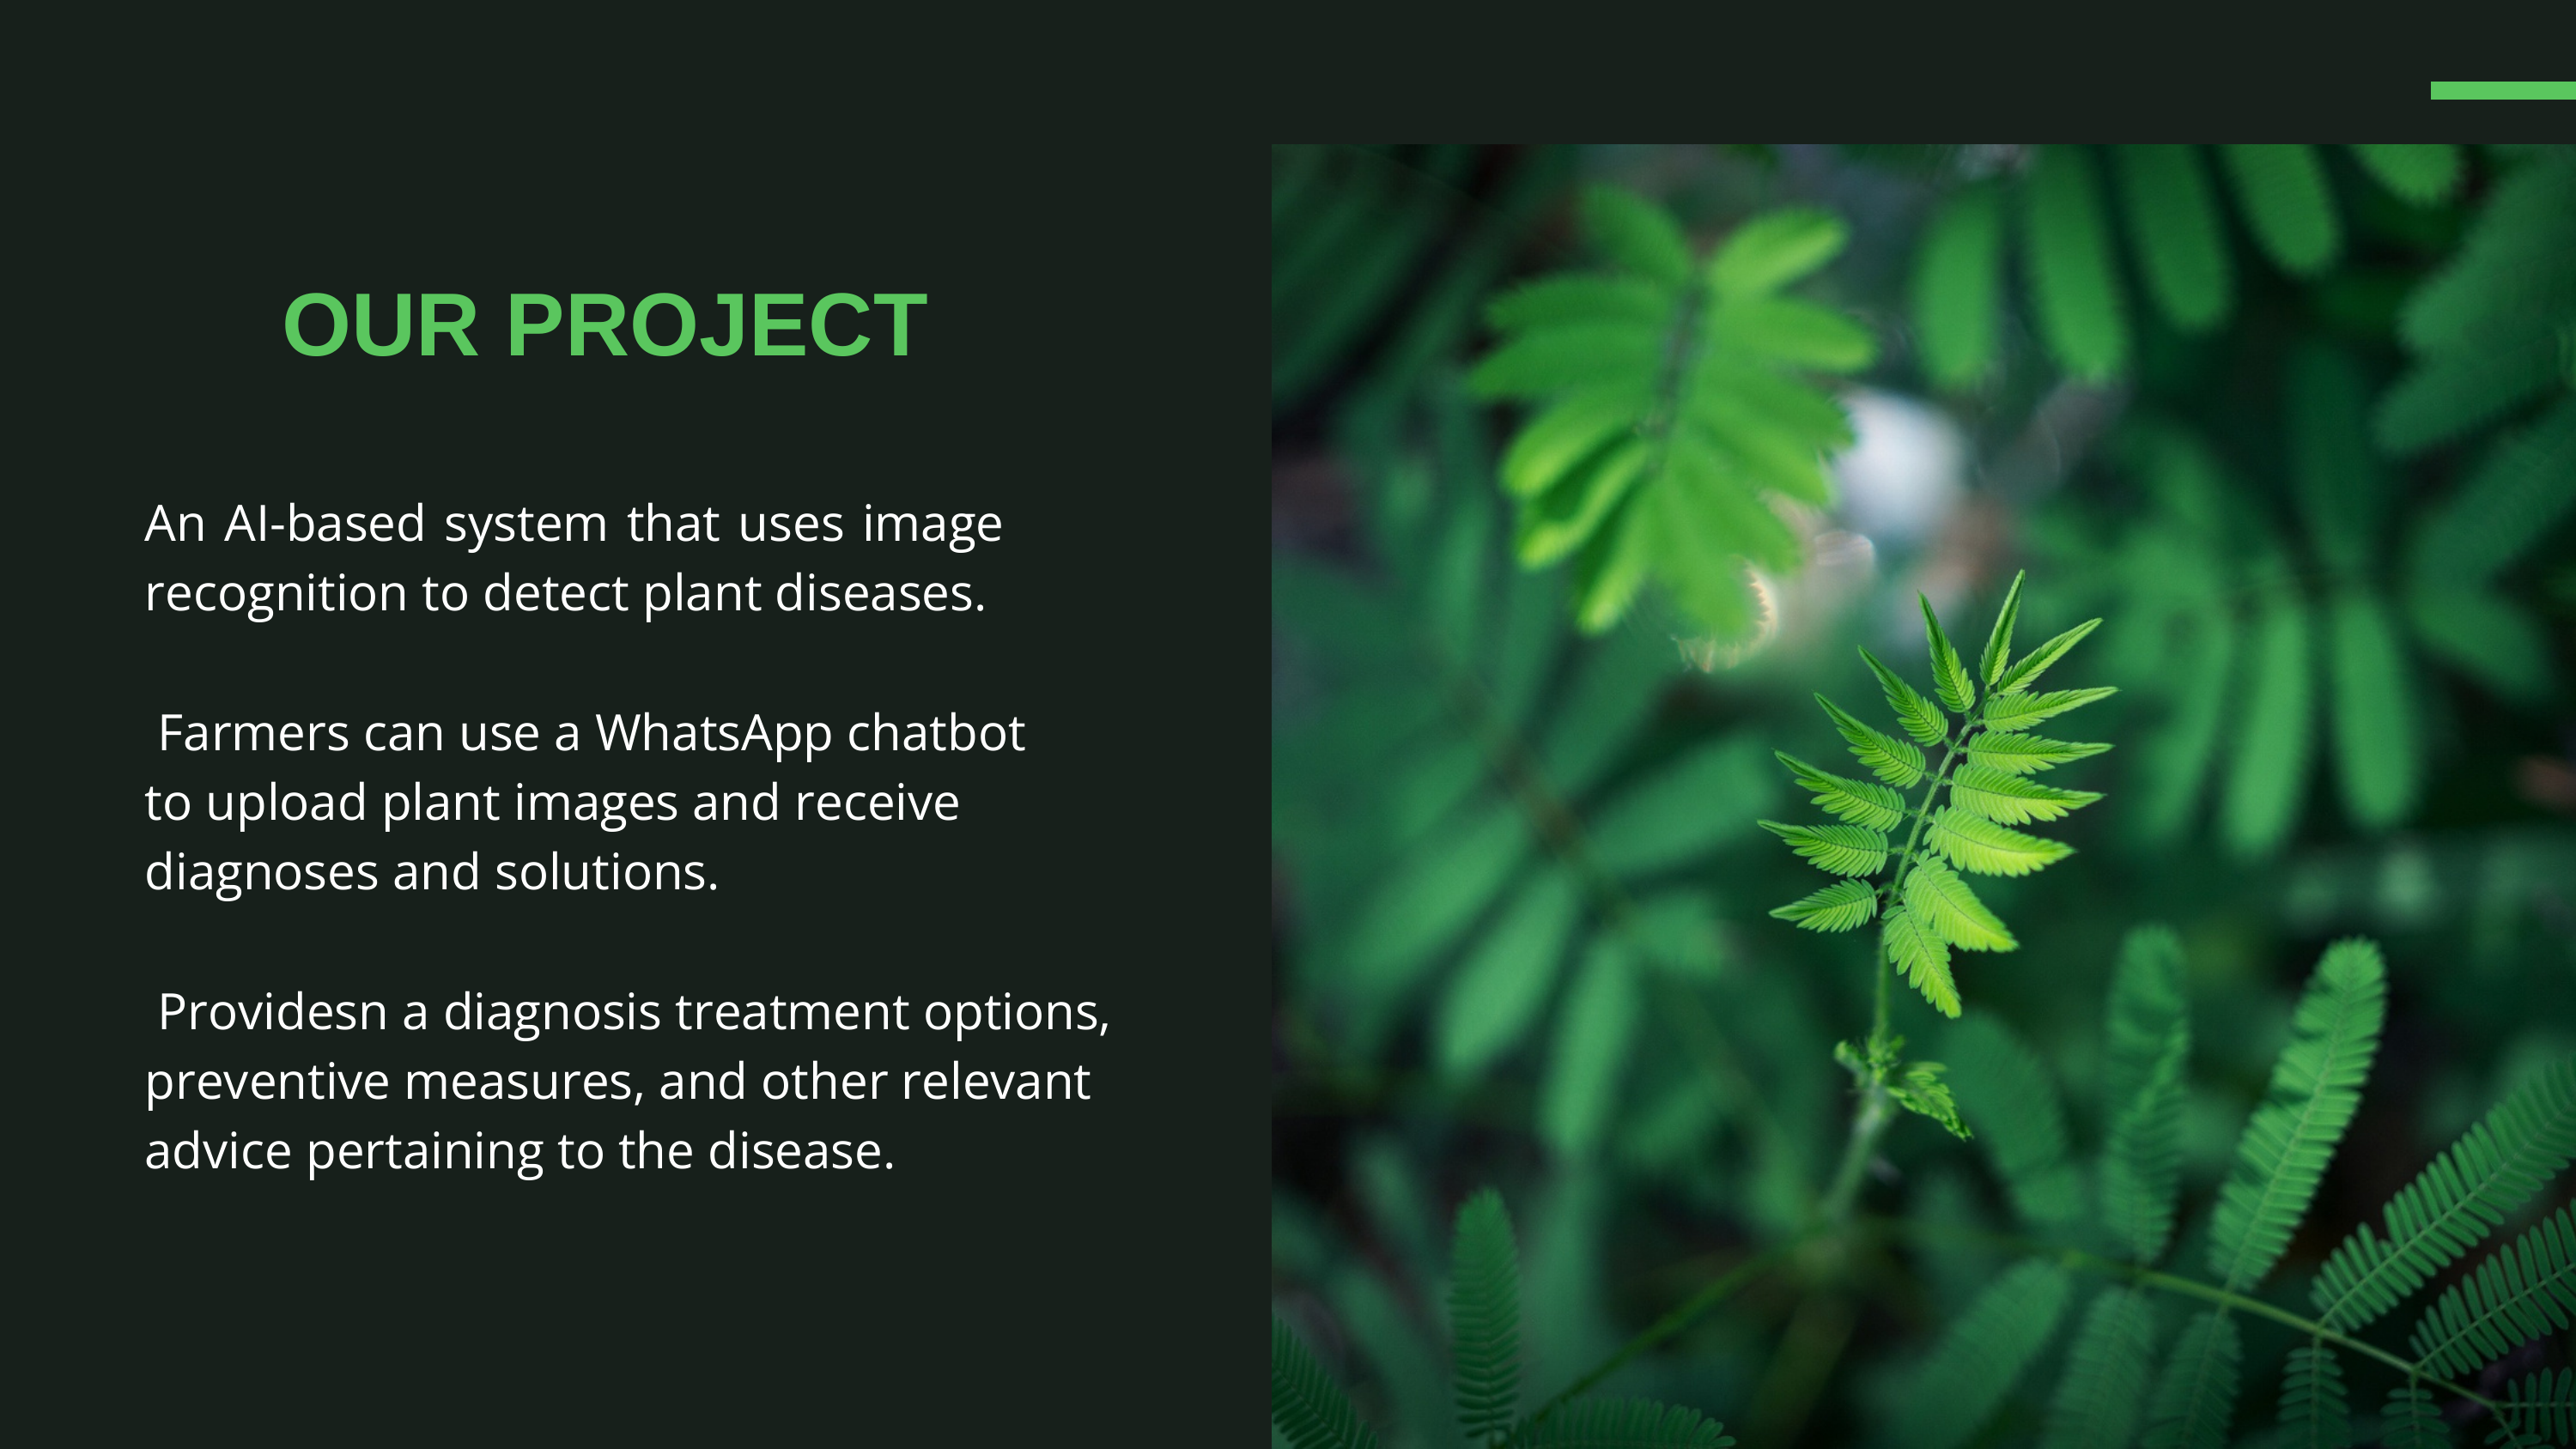

OUR PROJECT
An AI-based system that uses image recognition to detect plant diseases.
 Farmers can use a WhatsApp chatbot  to upload plant images and receive diagnoses and solutions.
 Providesn a diagnosis treatment options, preventive measures, and other relevant advice pertaining to the disease.